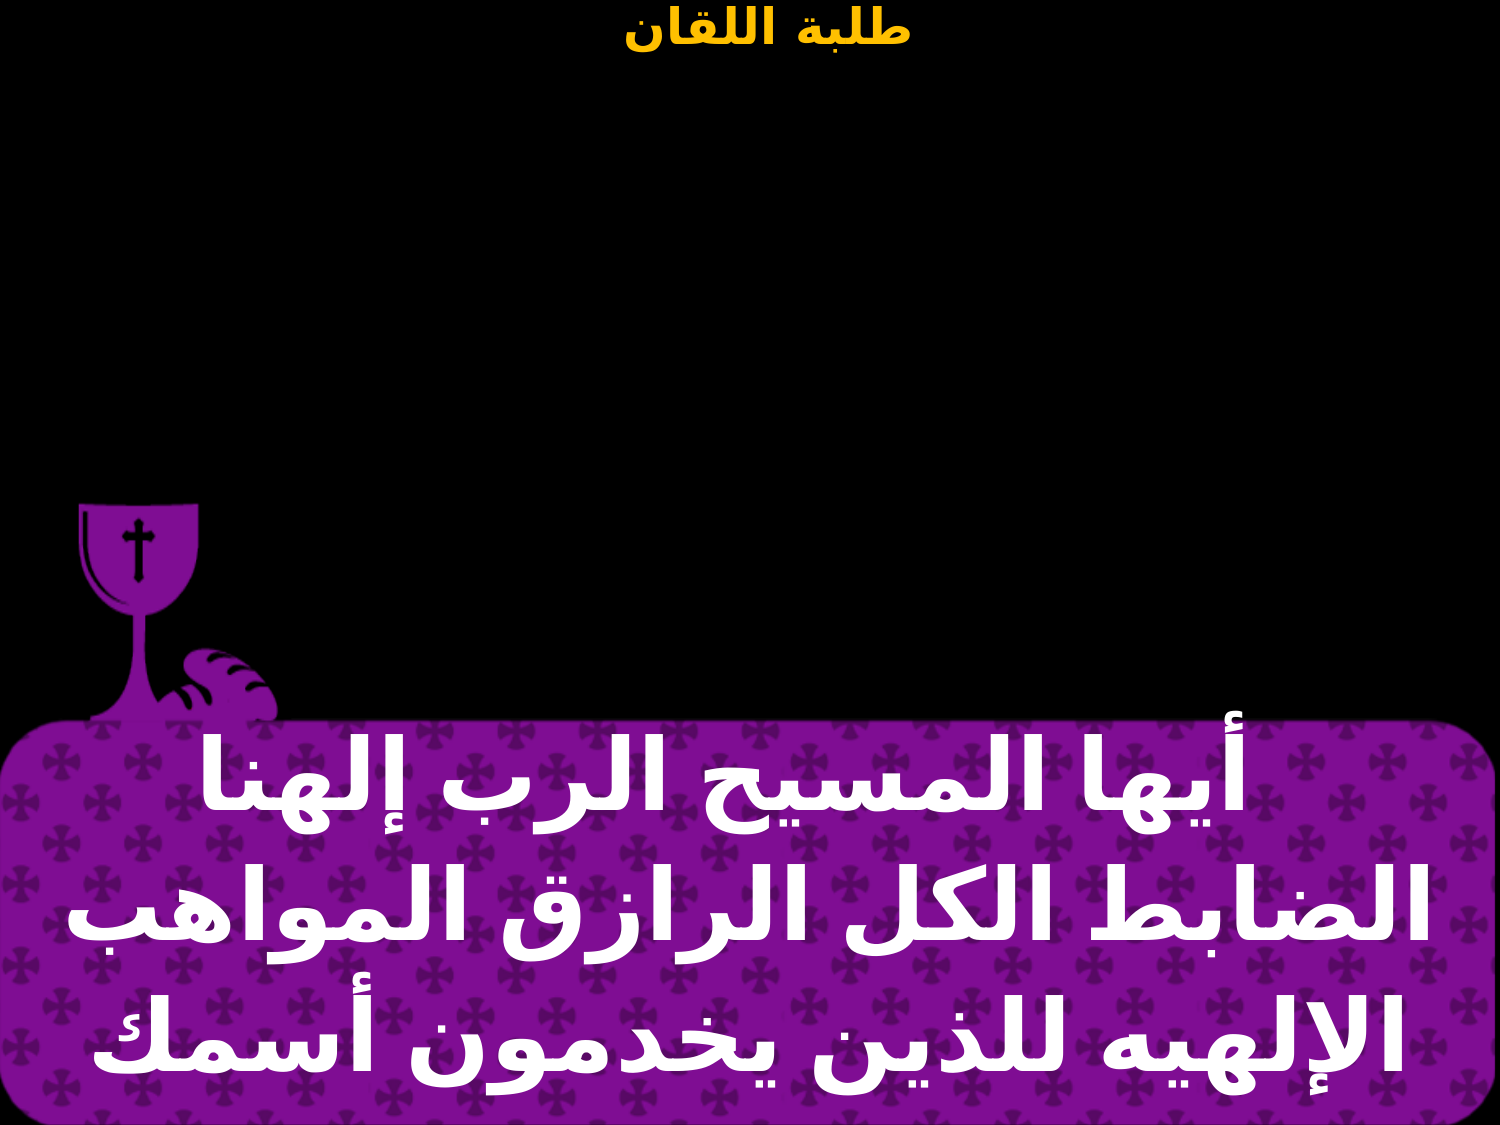

| أيها المسيح الرب إلهنا الضابط الكل الرازق المواهب الإلهيه للذين يخدمون أسمك القدوس |
| --- |